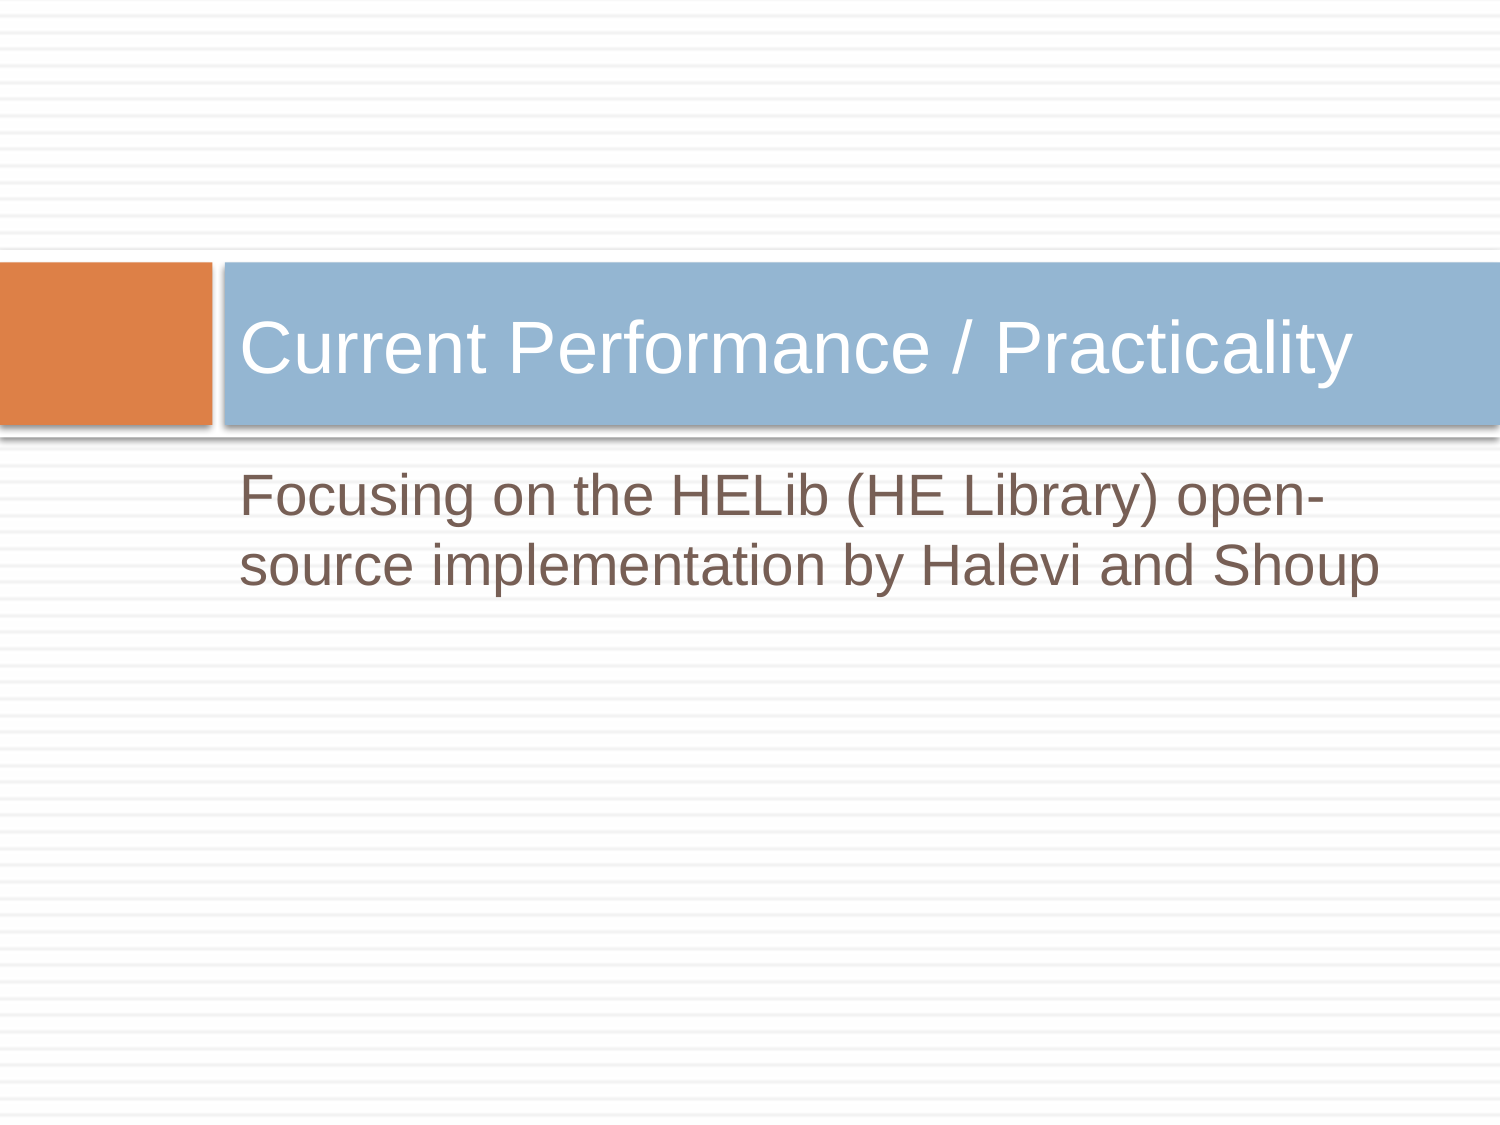

# Current Performance / Practicality
Focusing on the HELib (HE Library) open-source implementation by Halevi and Shoup